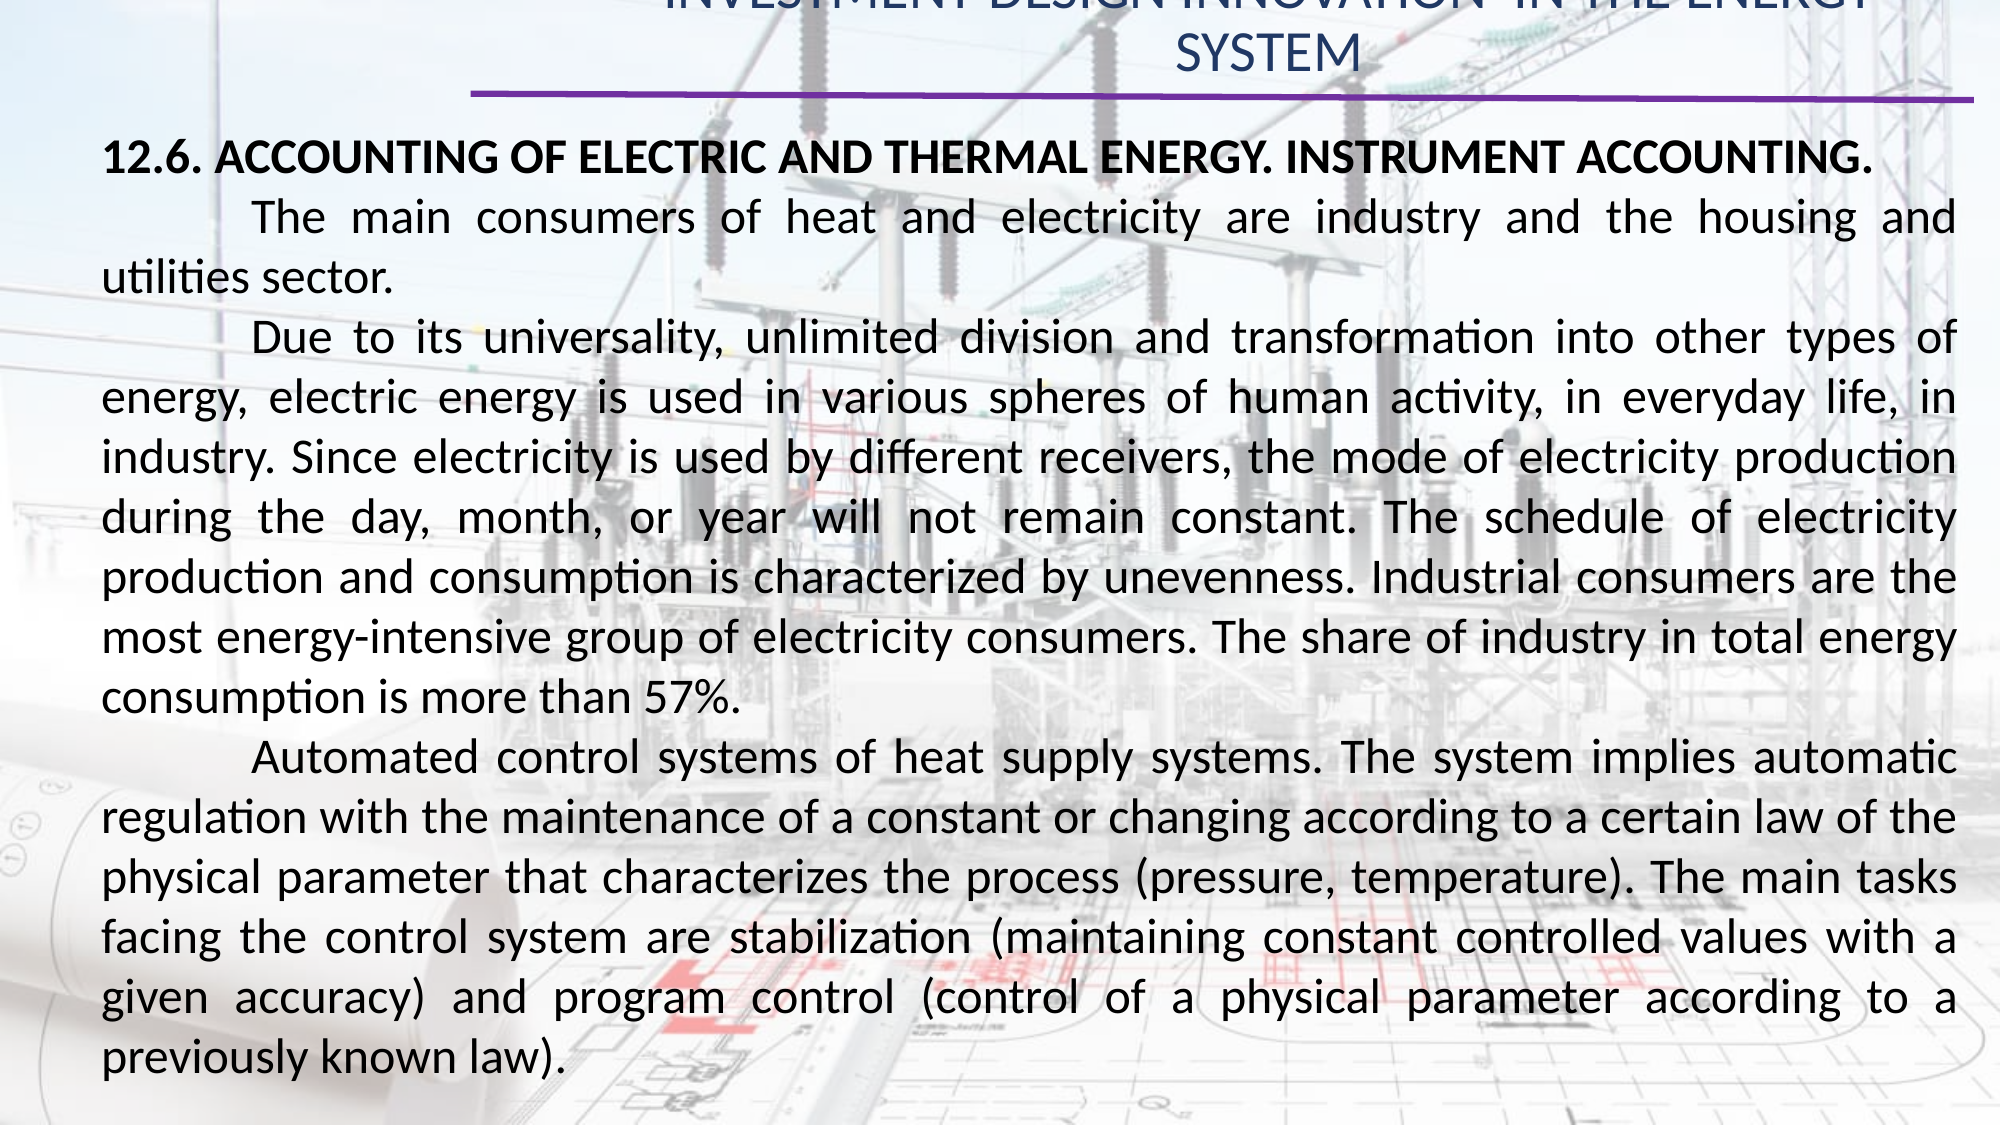

# INVESTMENT DESIGN INNOVATION  IN THE ENERGY SYSTEM
12.6. ACCOUNTING OF ELECTRIC AND THERMAL ENERGY. INSTRUMENT ACCOUNTING.
	The main consumers of heat and electricity are industry and the housing and utilities sector.
	Due to its universality, unlimited division and transformation into other types of energy, electric energy is used in various spheres of human activity, in everyday life, in industry. Since electricity is used by different receivers, the mode of electricity production during the day, month, or year will not remain constant. The schedule of electricity production and consumption is characterized by unevenness. Industrial consumers are the most energy-intensive group of electricity consumers. The share of industry in total energy consumption is more than 57%.
	Automated control systems of heat supply systems. The system implies automatic regulation with the maintenance of a constant or changing according to a certain law of the physical parameter that characterizes the process (pressure, temperature). The main tasks facing the control system are stabilization (maintaining constant controlled values with a given accuracy) and program control (control of a physical parameter according to a previously known law).